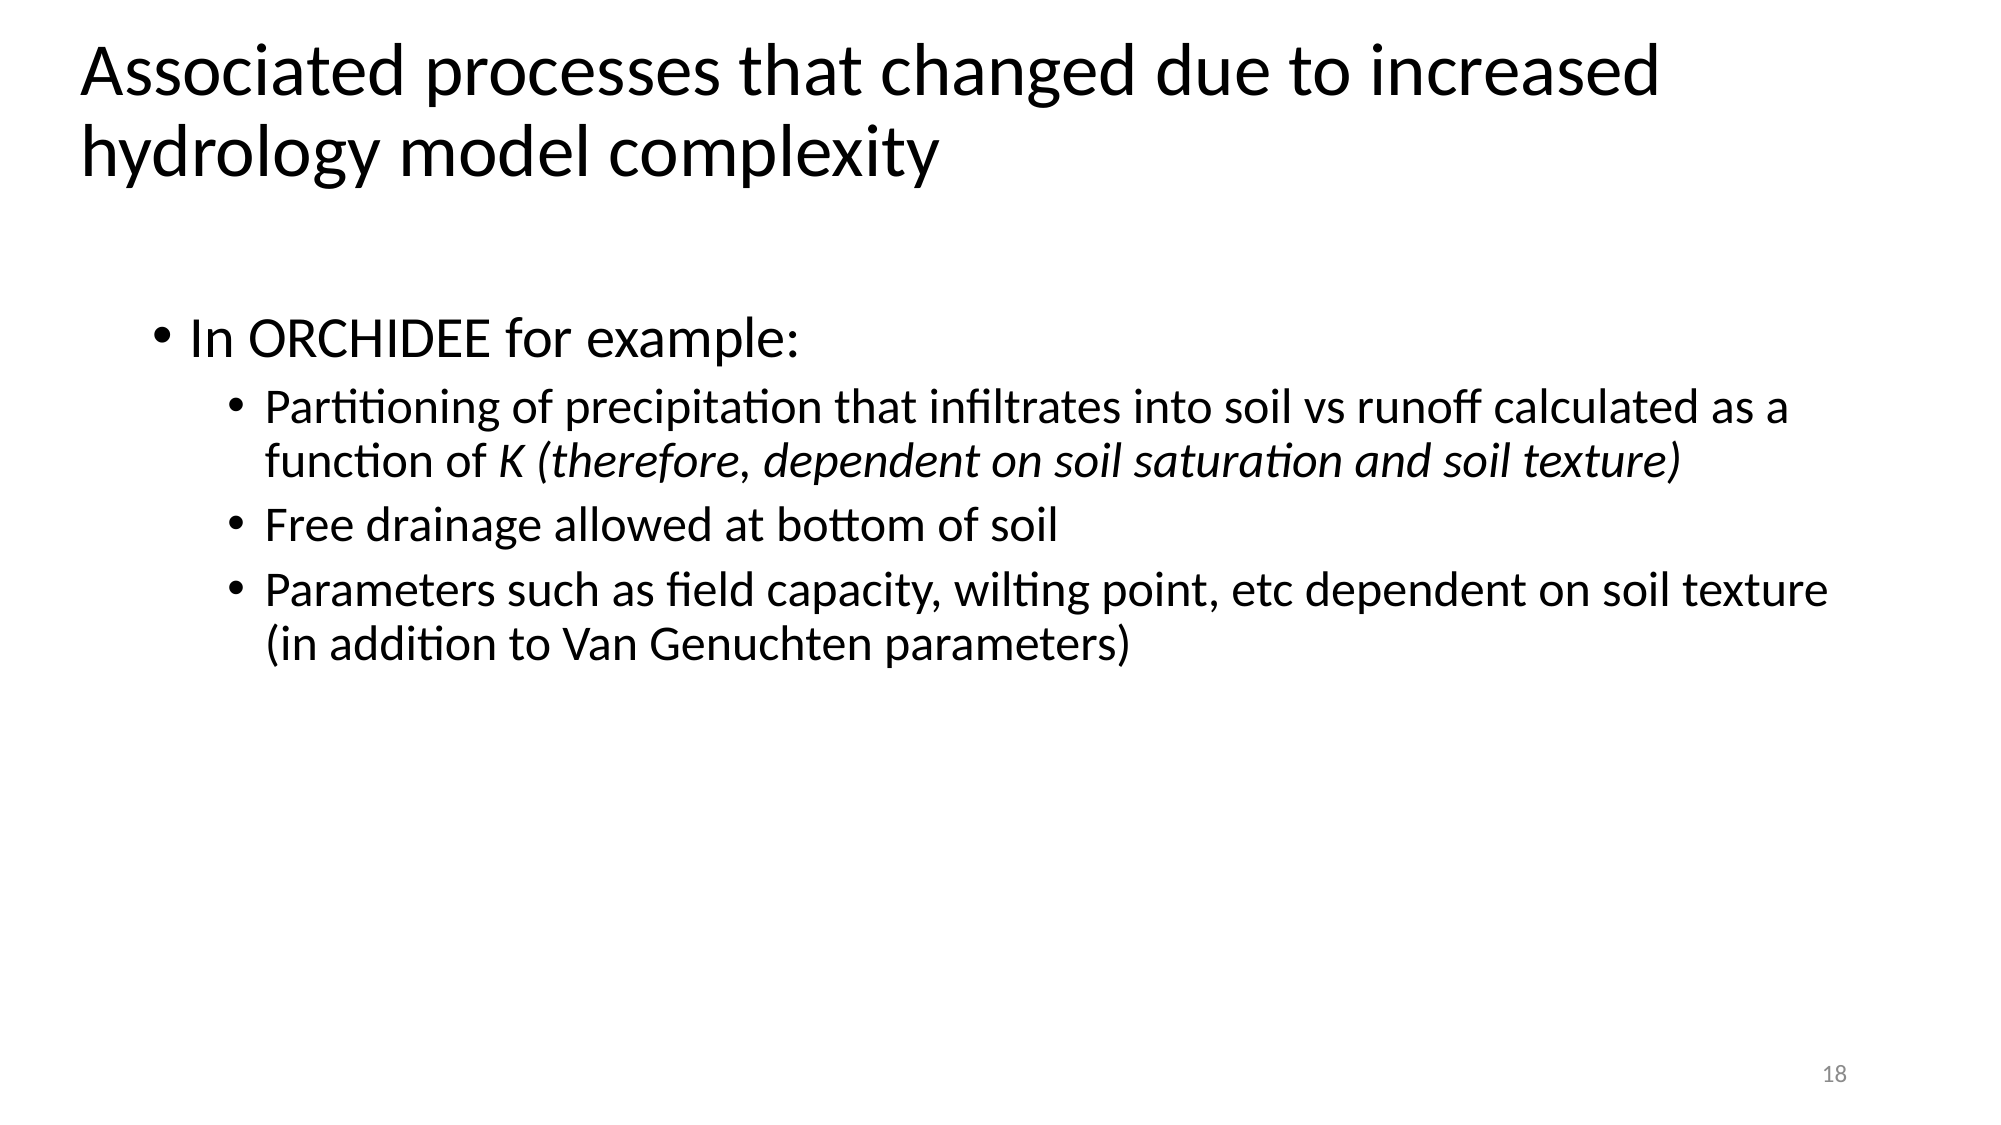

# Associated processes that changed due to increased hydrology model complexity
In ORCHIDEE for example:
Partitioning of precipitation that infiltrates into soil vs runoff calculated as a function of K (therefore, dependent on soil saturation and soil texture)
Free drainage allowed at bottom of soil
Parameters such as field capacity, wilting point, etc dependent on soil texture (in addition to Van Genuchten parameters)
18